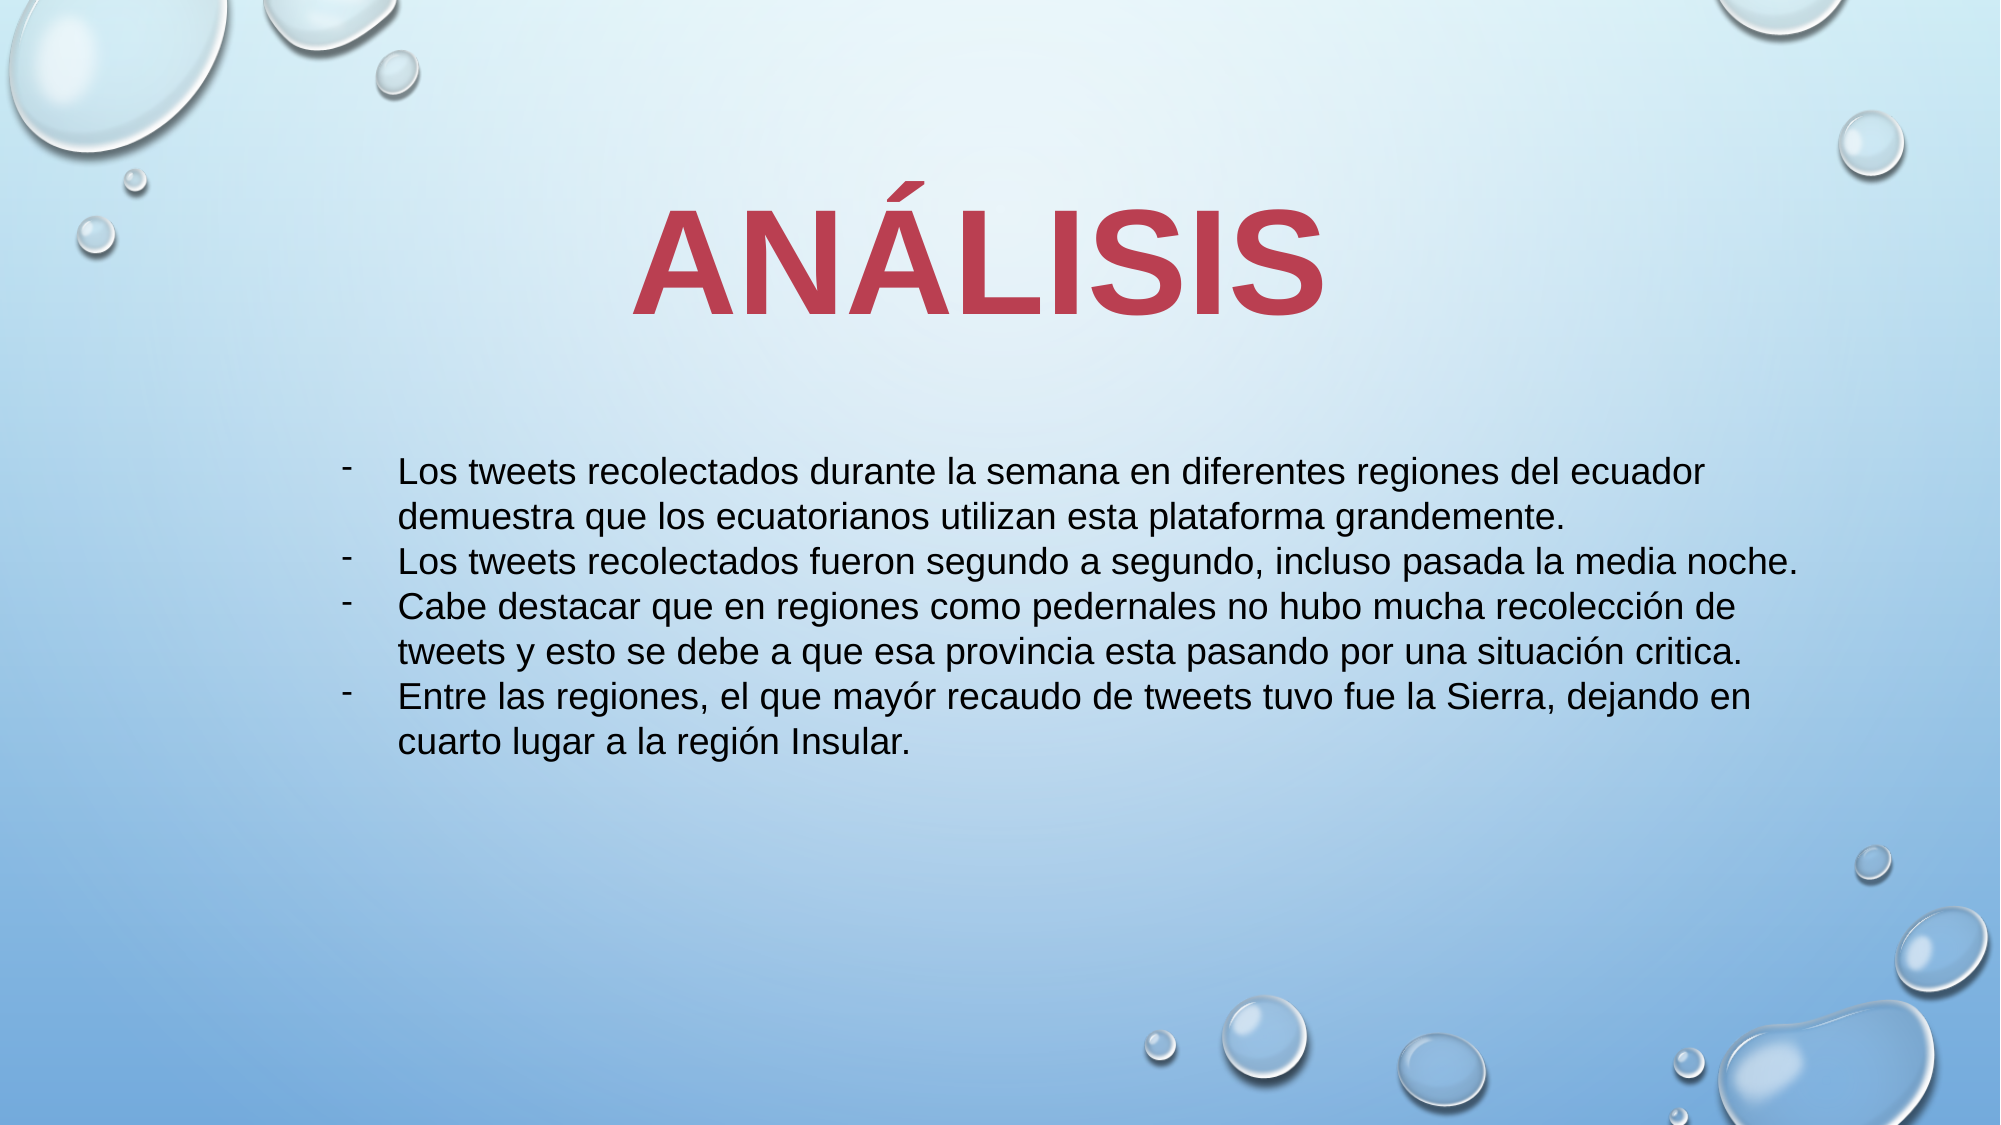

# ANÁLISIS

Los tweets recolectados durante la semana en diferentes regiones del ecuador demuestra que los ecuatorianos utilizan esta plataforma grandemente.
Los tweets recolectados fueron segundo a segundo, incluso pasada la media noche.
Cabe destacar que en regiones como pedernales no hubo mucha recolección de tweets y esto se debe a que esa provincia esta pasando por una situación critica.
Entre las regiones, el que mayór recaudo de tweets tuvo fue la Sierra, dejando en cuarto lugar a la región Insular.